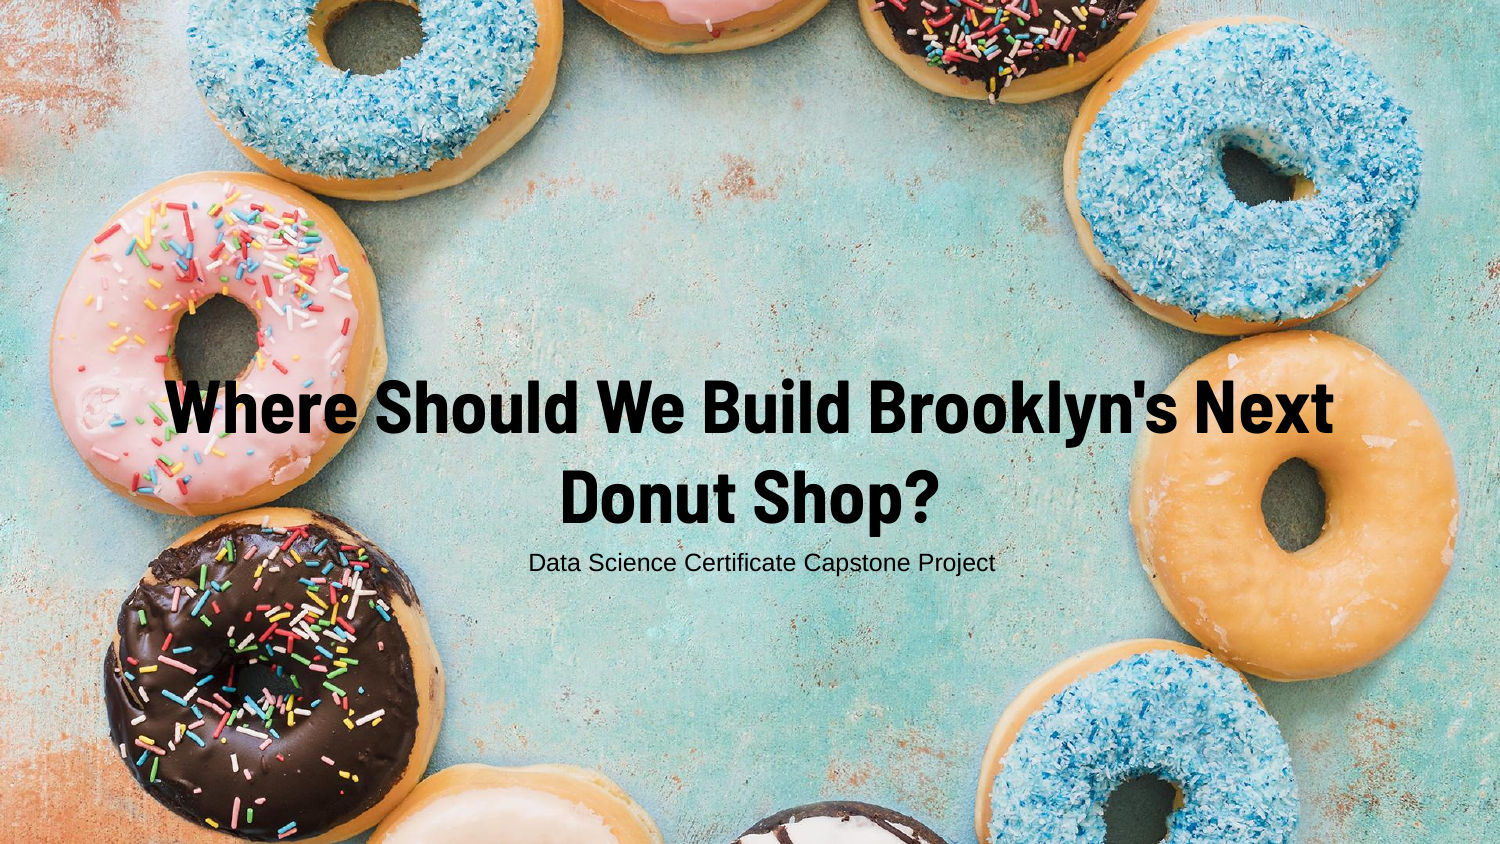

# Where Should We Build Brooklyn's Next Donut Shop?
Data Science Certificate Capstone Project